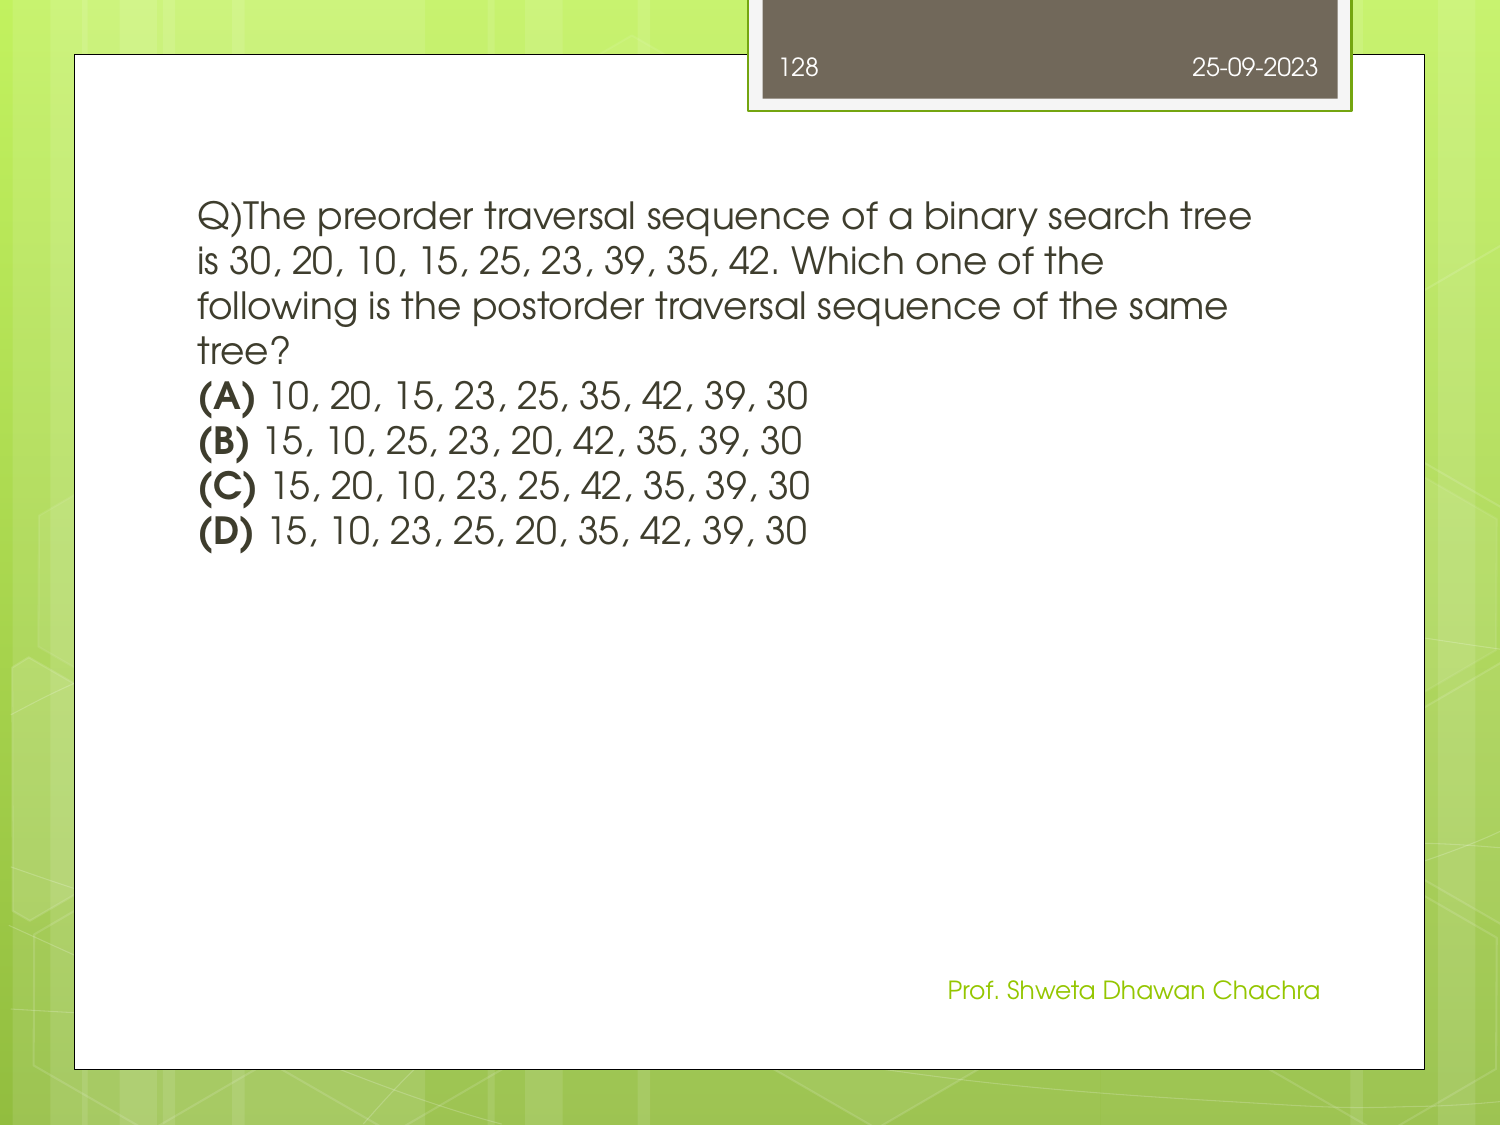

128
25-09-2023
Q)The preorder traversal sequence of a binary search tree is 30, 20, 10, 15, 25, 23, 39, 35, 42. Which one of the following is the postorder traversal sequence of the same tree?
(A) 10, 20, 15, 23, 25, 35, 42, 39, 30
(B) 15, 10, 25, 23, 20, 42, 35, 39, 30
(C) 15, 20, 10, 23, 25, 42, 35, 39, 30
(D) 15, 10, 23, 25, 20, 35, 42, 39, 30
Prof. Shweta Dhawan Chachra